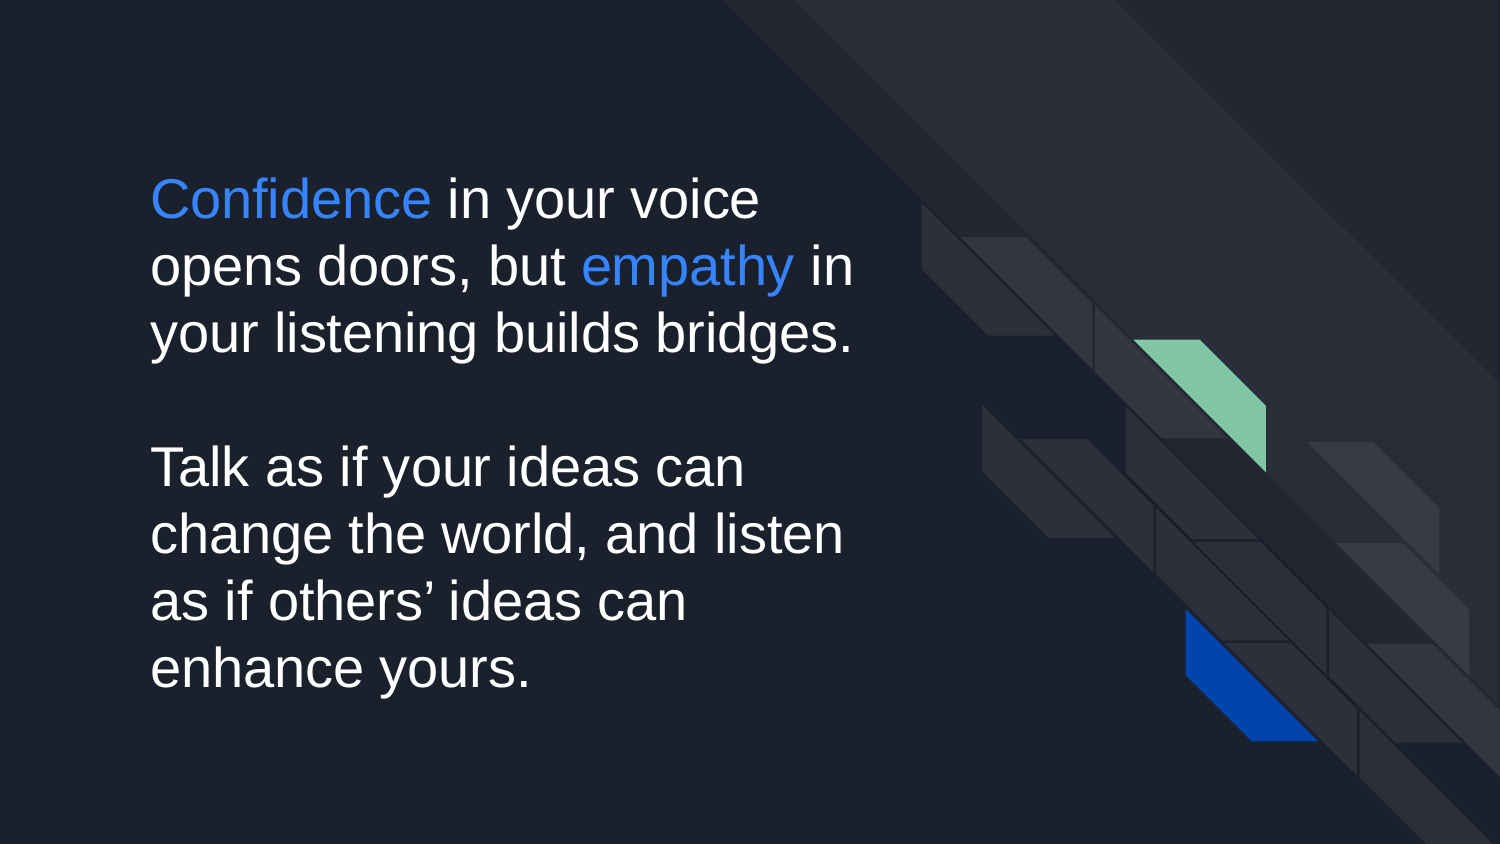

# Confidence in your voice opens doors, but empathy in your listening builds bridges. Talk as if your ideas can change the world, and listen as if others’ ideas can enhance yours.